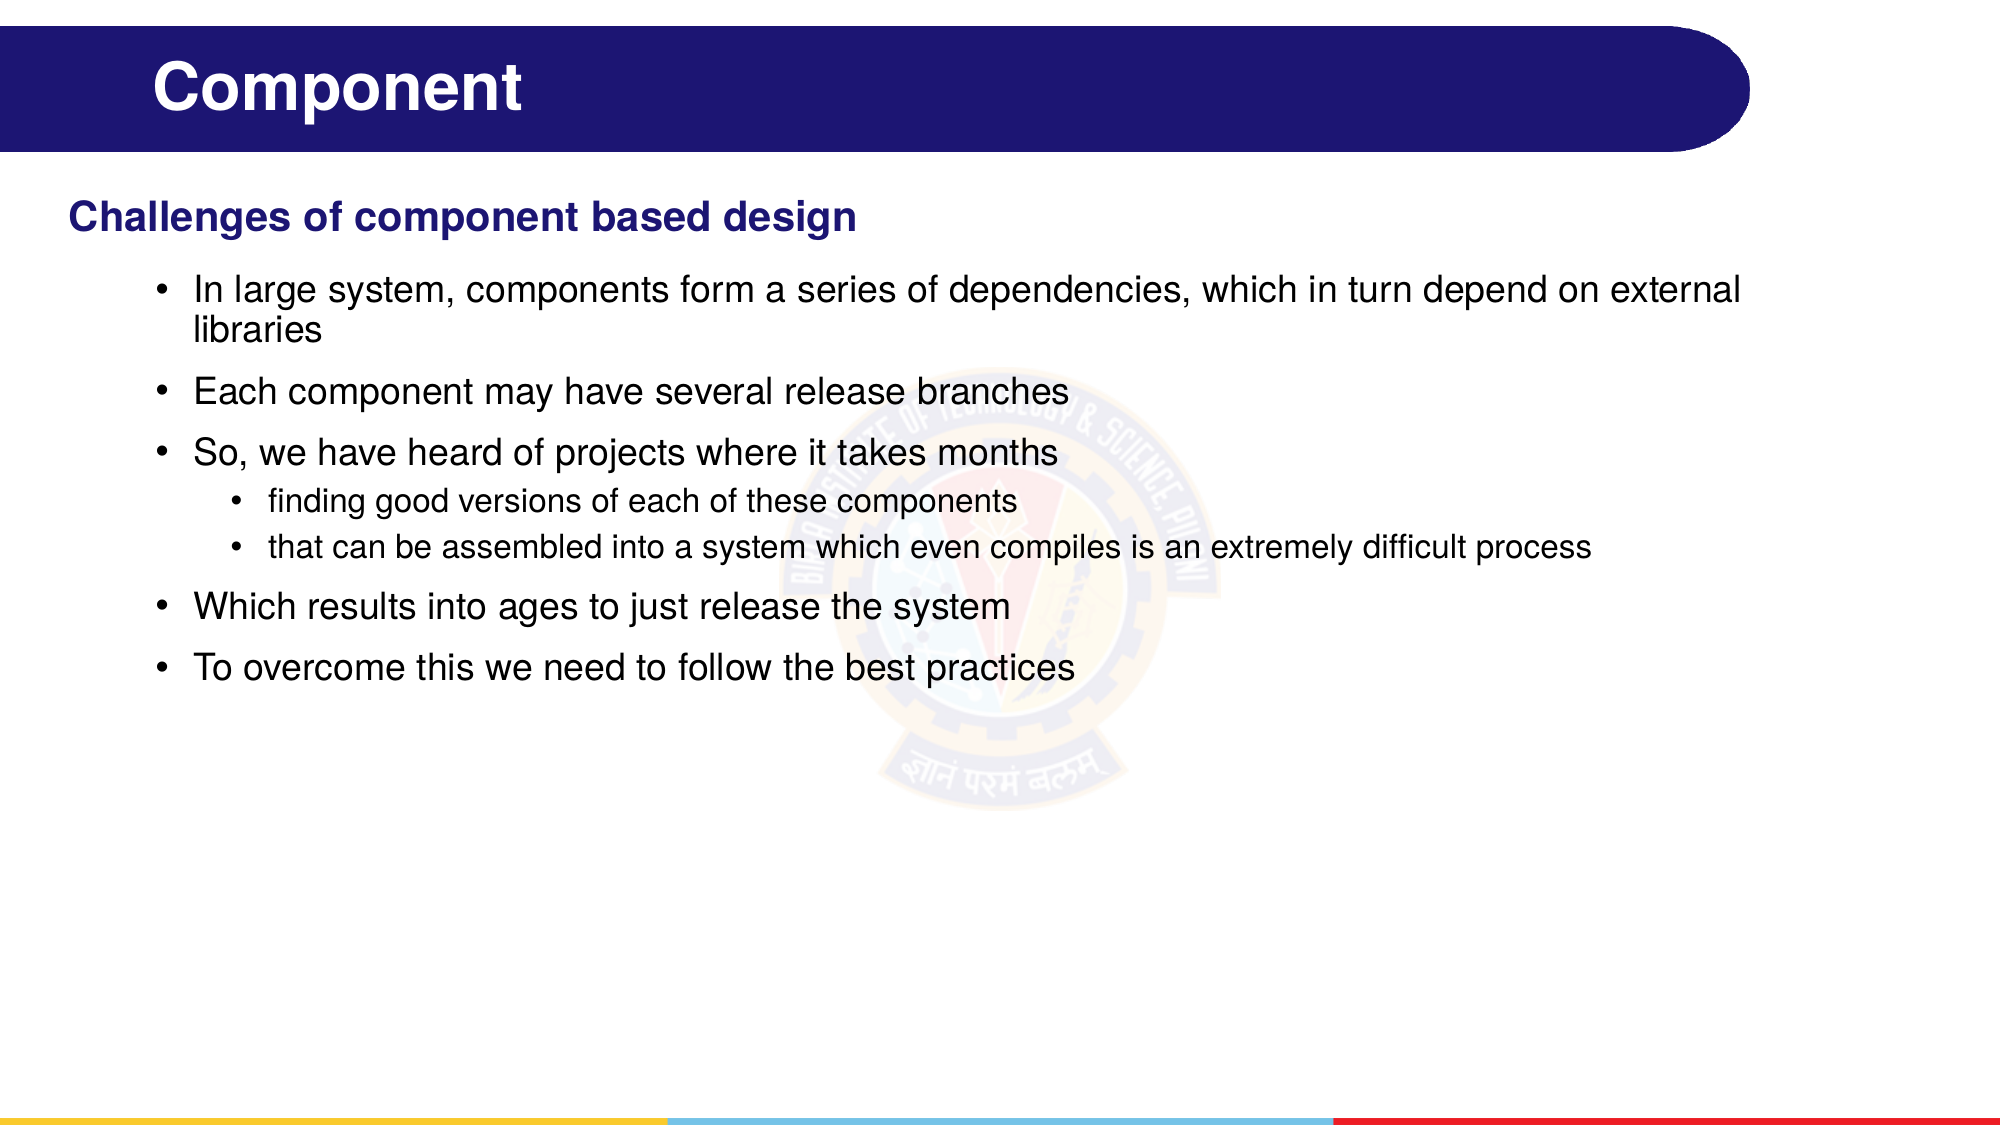

# Component
Challenges of component based design
In large system, components form a series of dependencies, which in turn depend on external libraries
Each component may have several release branches
So, we have heard of projects where it takes months
finding good versions of each of these components
that can be assembled into a system which even compiles is an extremely difﬁcult process
Which results into ages to just release the system
To overcome this we need to follow the best practices